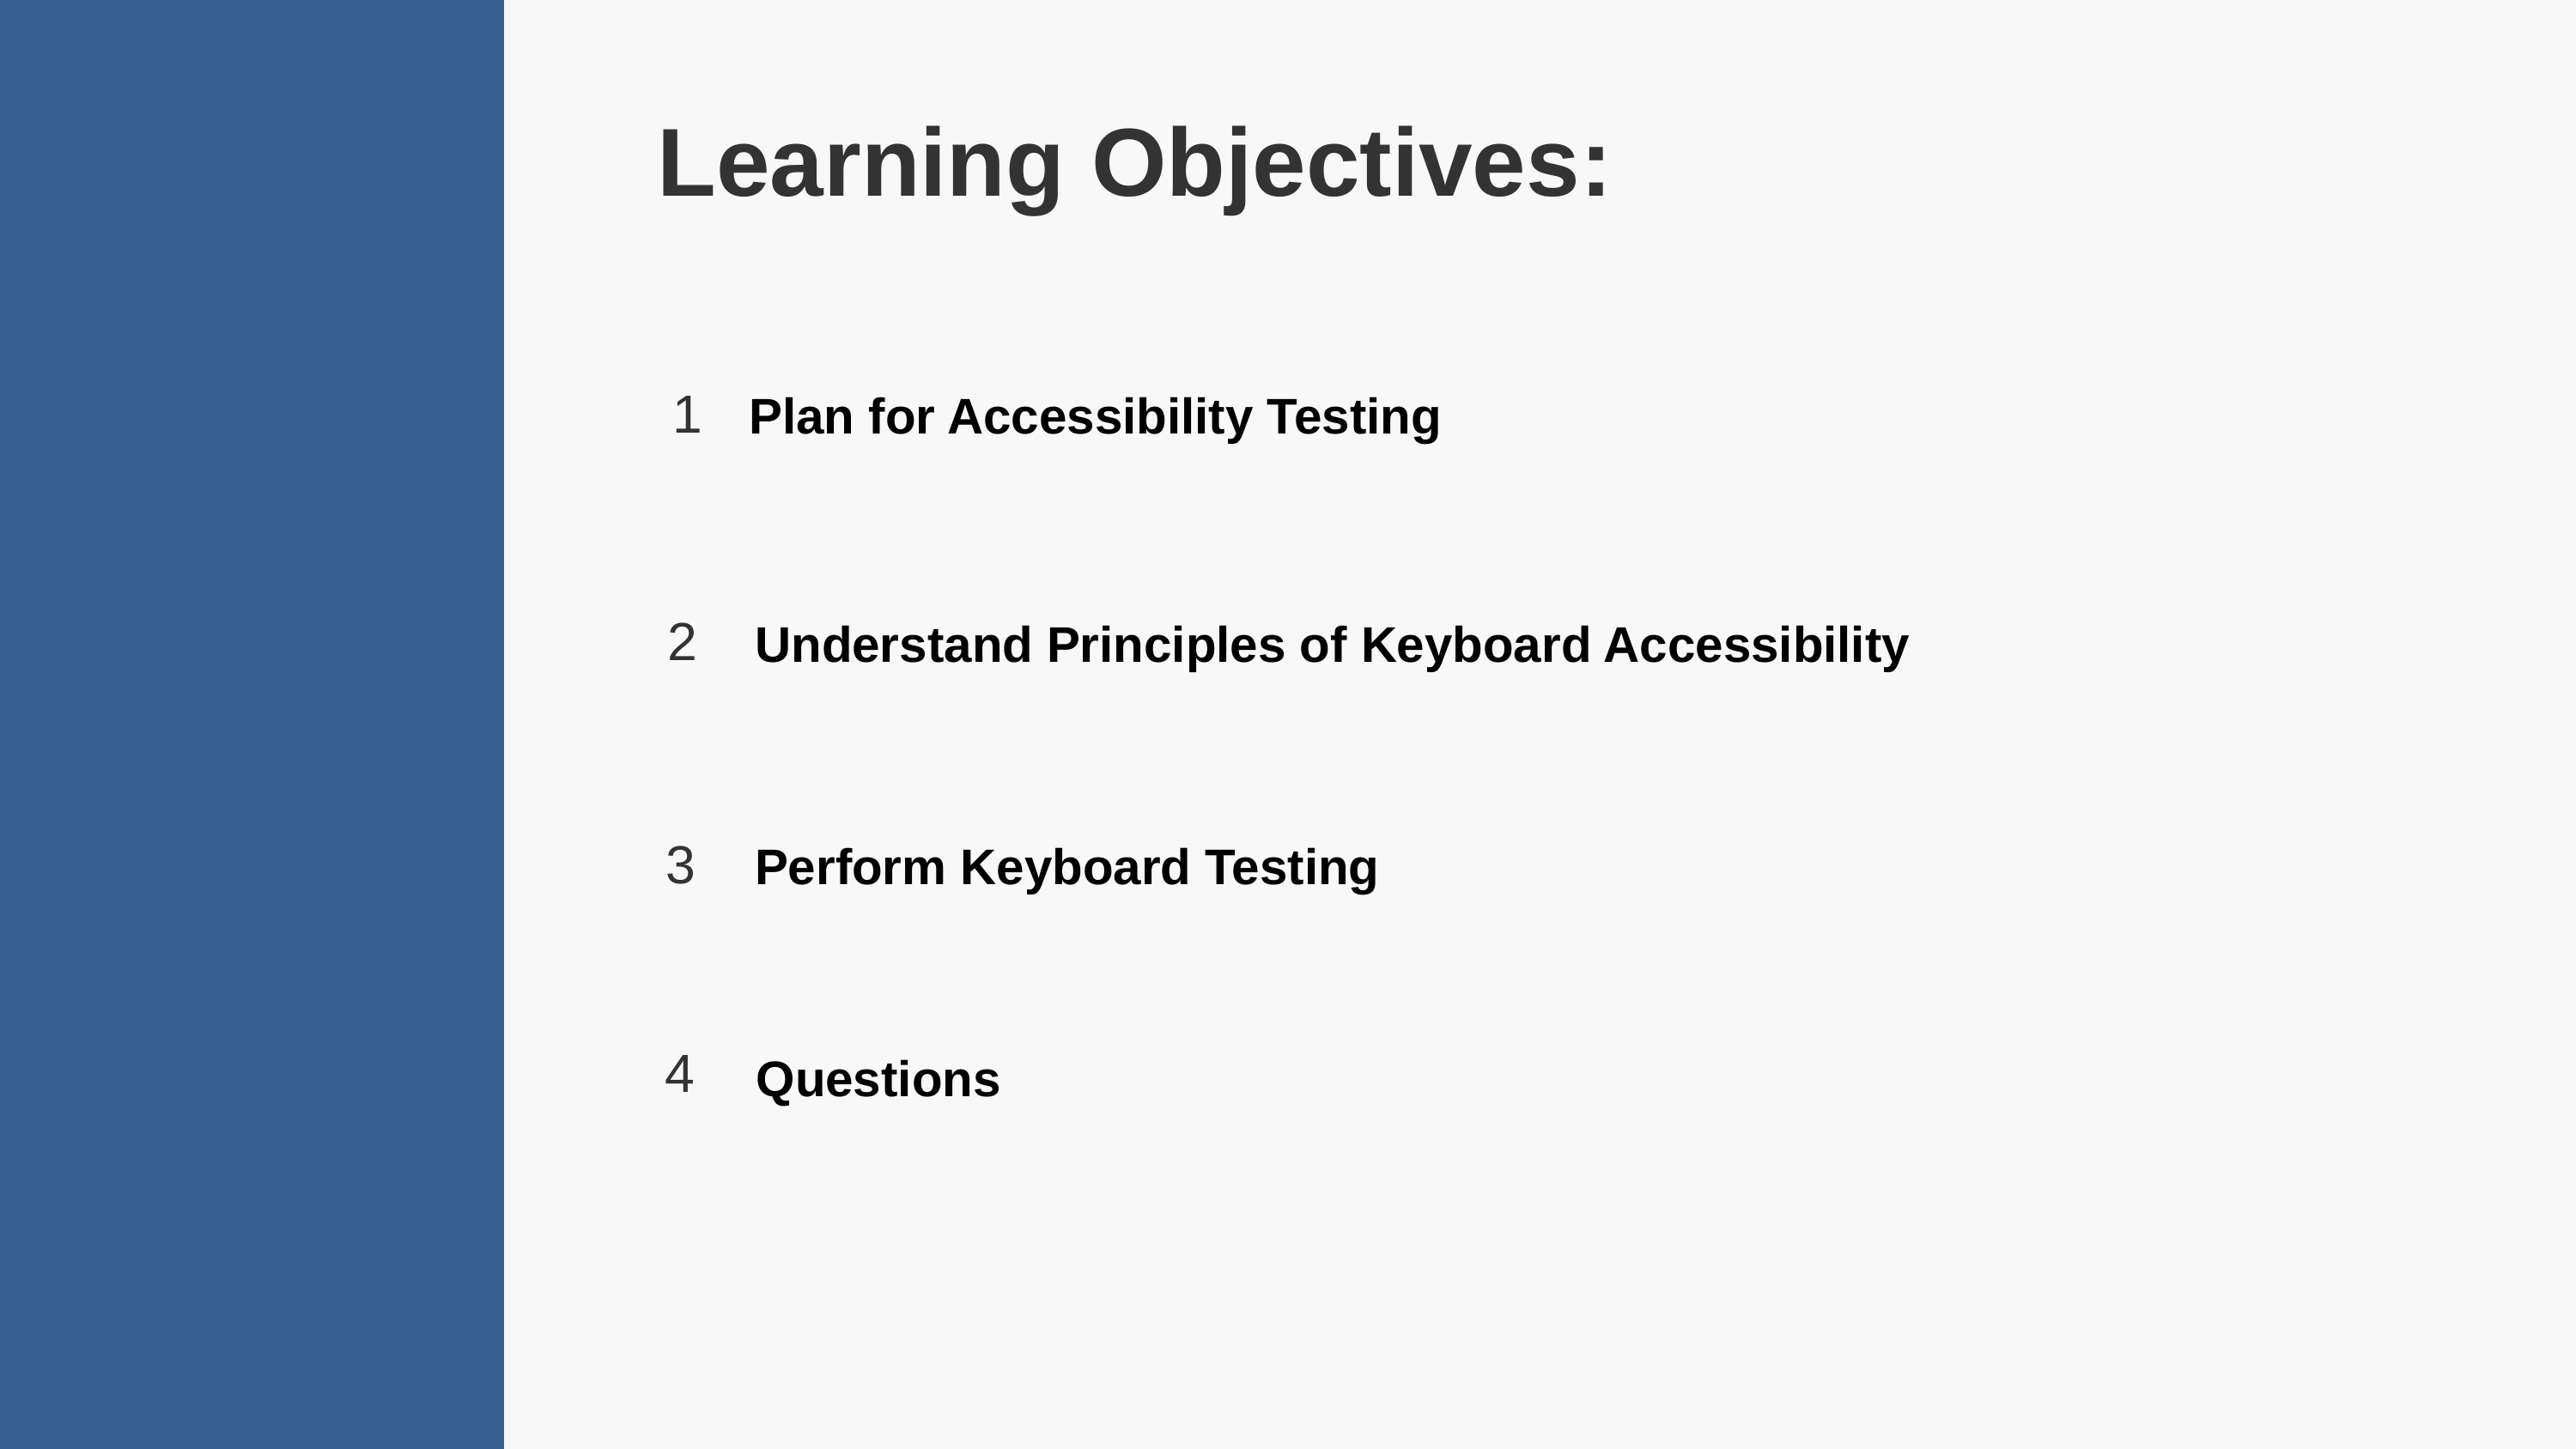

Learning Objectives:
1
Plan for Accessibility Testing

2
Understand Principles of Keyboard Accessibility
3
Perform Keyboard Testing
4
Questions